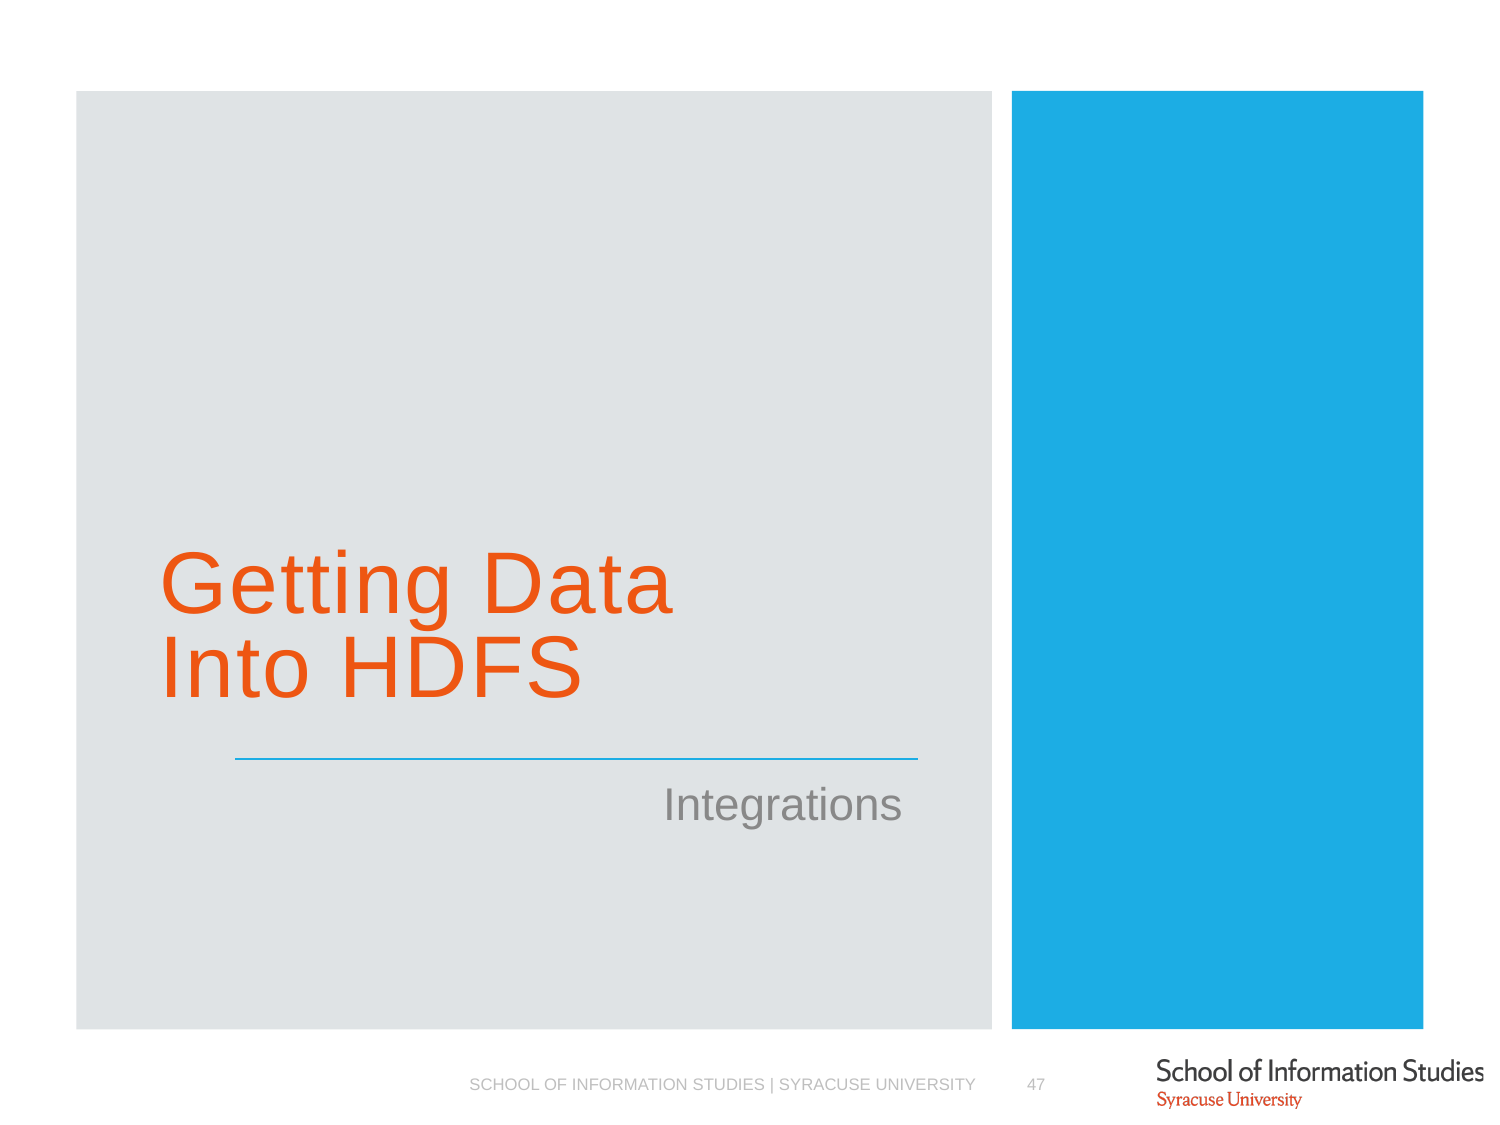

Getting Data
Into HDFS
Integrations
School of Information Studies | Syracuse University
47